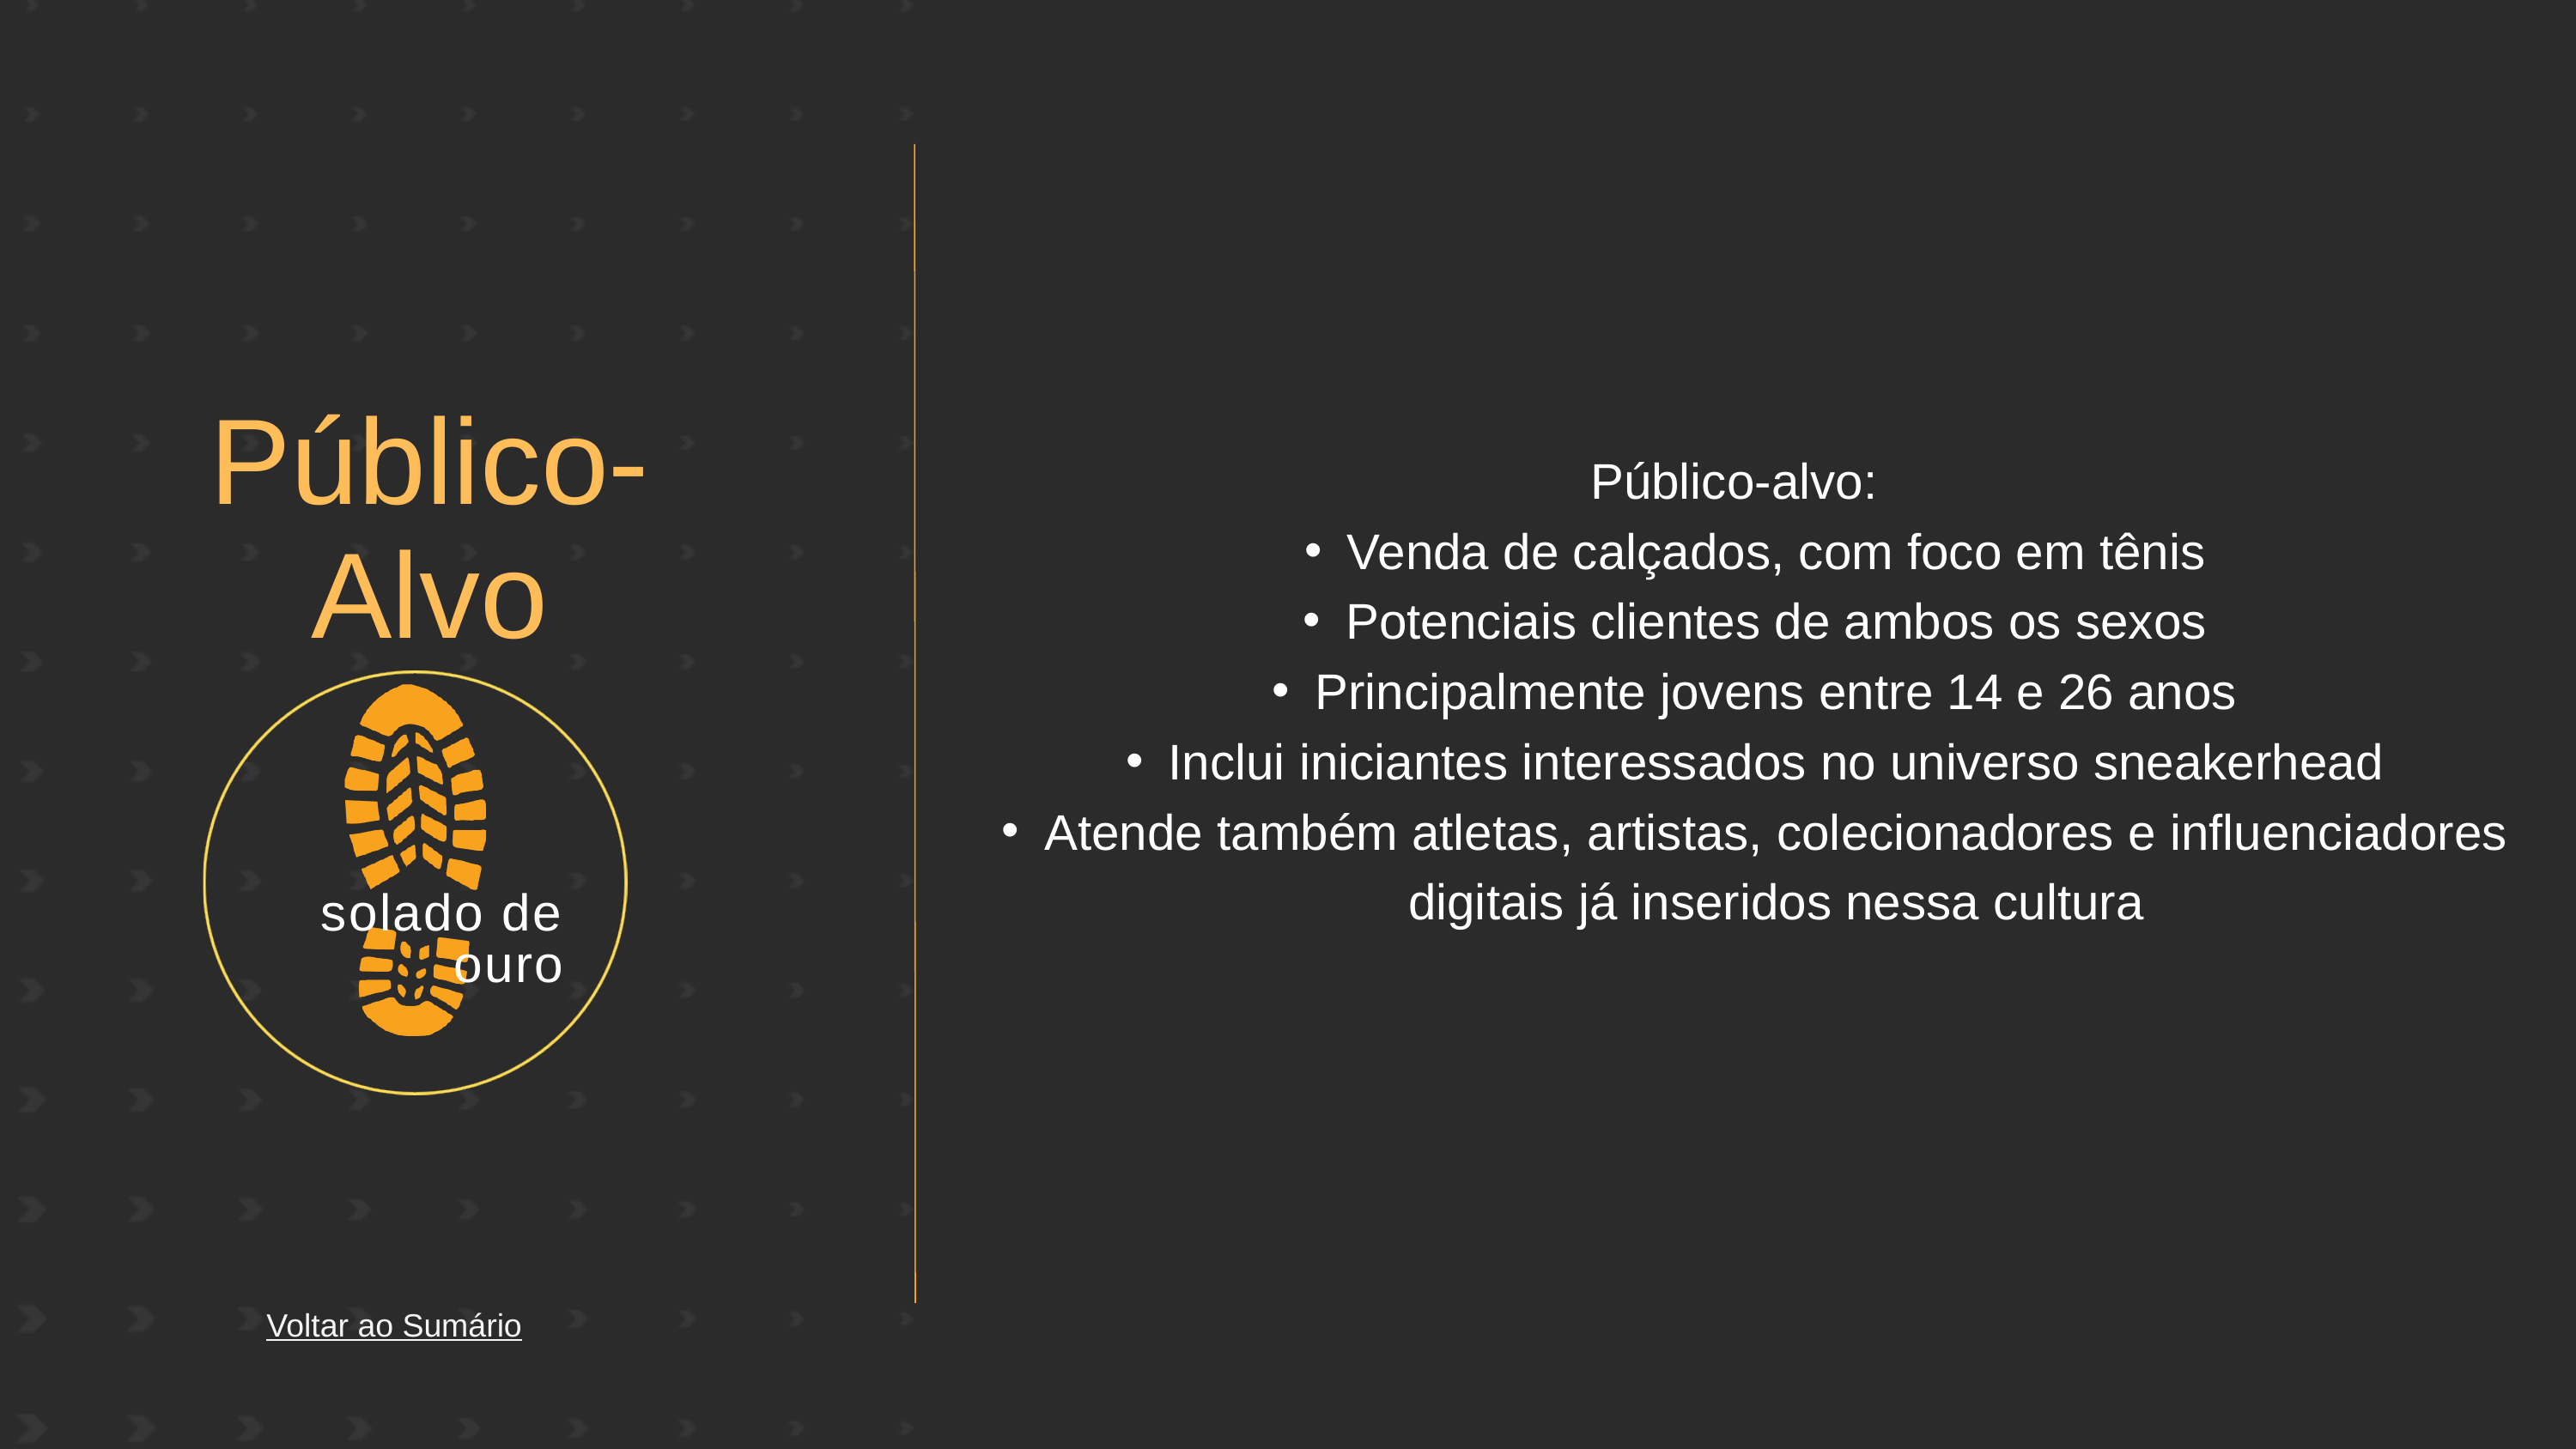

Público-Alvo
Público-alvo:
Venda de calçados, com foco em tênis
Potenciais clientes de ambos os sexos
Principalmente jovens entre 14 e 26 anos
Inclui iniciantes interessados no universo sneakerhead
Atende também atletas, artistas, colecionadores e influenciadores digitais já inseridos nessa cultura

solado de ouro
Voltar ao Sumário